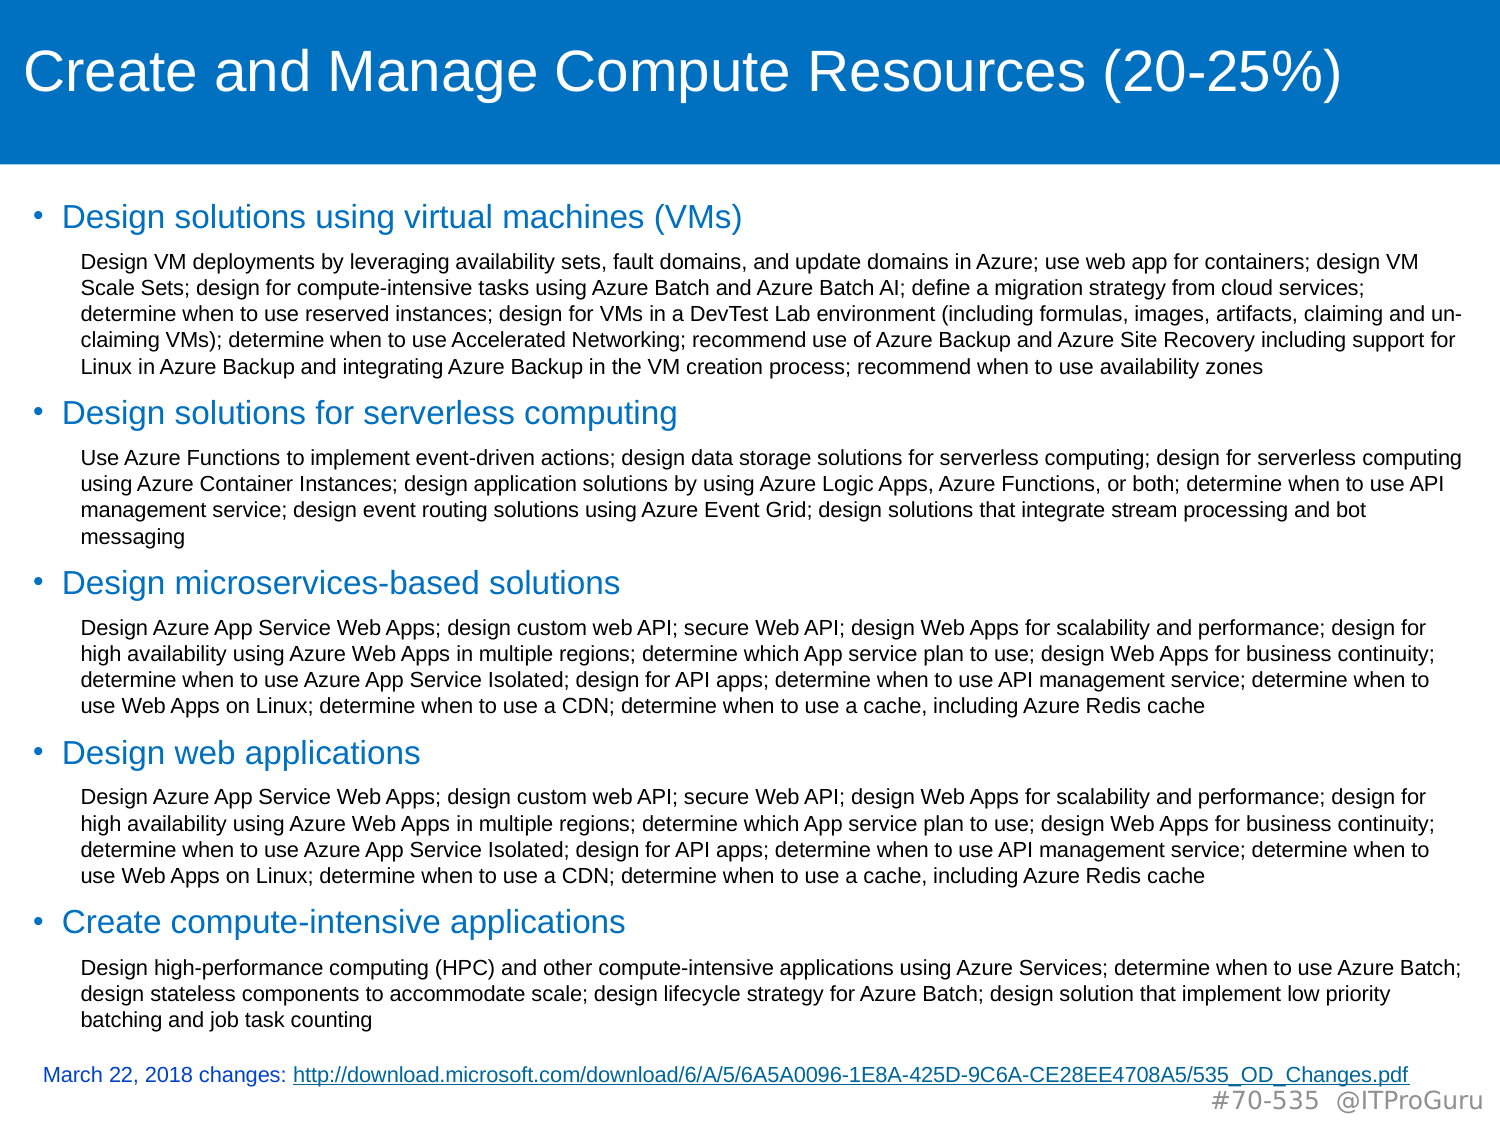

# Create and Manage Compute Resources (20-25%)
Design solutions using virtual machines (VMs)
Design VM deployments by leveraging availability sets, fault domains, and update domains in Azure; use web app for containers; design VM Scale Sets; design for compute-intensive tasks using Azure Batch and Azure Batch AI; define a migration strategy from cloud services; determine when to use reserved instances; design for VMs in a DevTest Lab environment (including formulas, images, artifacts, claiming and un-claiming VMs); determine when to use Accelerated Networking; recommend use of Azure Backup and Azure Site Recovery including support for Linux in Azure Backup and integrating Azure Backup in the VM creation process; recommend when to use availability zones
Design solutions for serverless computing
Use Azure Functions to implement event-driven actions; design data storage solutions for serverless computing; design for serverless computing using Azure Container Instances; design application solutions by using Azure Logic Apps, Azure Functions, or both; determine when to use API management service; design event routing solutions using Azure Event Grid; design solutions that integrate stream processing and bot messaging
Design microservices-based solutions
Design Azure App Service Web Apps; design custom web API; secure Web API; design Web Apps for scalability and performance; design for high availability using Azure Web Apps in multiple regions; determine which App service plan to use; design Web Apps for business continuity; determine when to use Azure App Service Isolated; design for API apps; determine when to use API management service; determine when to use Web Apps on Linux; determine when to use a CDN; determine when to use a cache, including Azure Redis cache
Design web applications
Design Azure App Service Web Apps; design custom web API; secure Web API; design Web Apps for scalability and performance; design for high availability using Azure Web Apps in multiple regions; determine which App service plan to use; design Web Apps for business continuity; determine when to use Azure App Service Isolated; design for API apps; determine when to use API management service; determine when to use Web Apps on Linux; determine when to use a CDN; determine when to use a cache, including Azure Redis cache
Create compute-intensive applications
Design high-performance computing (HPC) and other compute-intensive applications using Azure Services; determine when to use Azure Batch; design stateless components to accommodate scale; design lifecycle strategy for Azure Batch; design solution that implement low priority batching and job task counting
March 22, 2018 changes: http://download.microsoft.com/download/6/A/5/6A5A0096-1E8A-425D-9C6A-CE28EE4708A5/535_OD_Changes.pdf